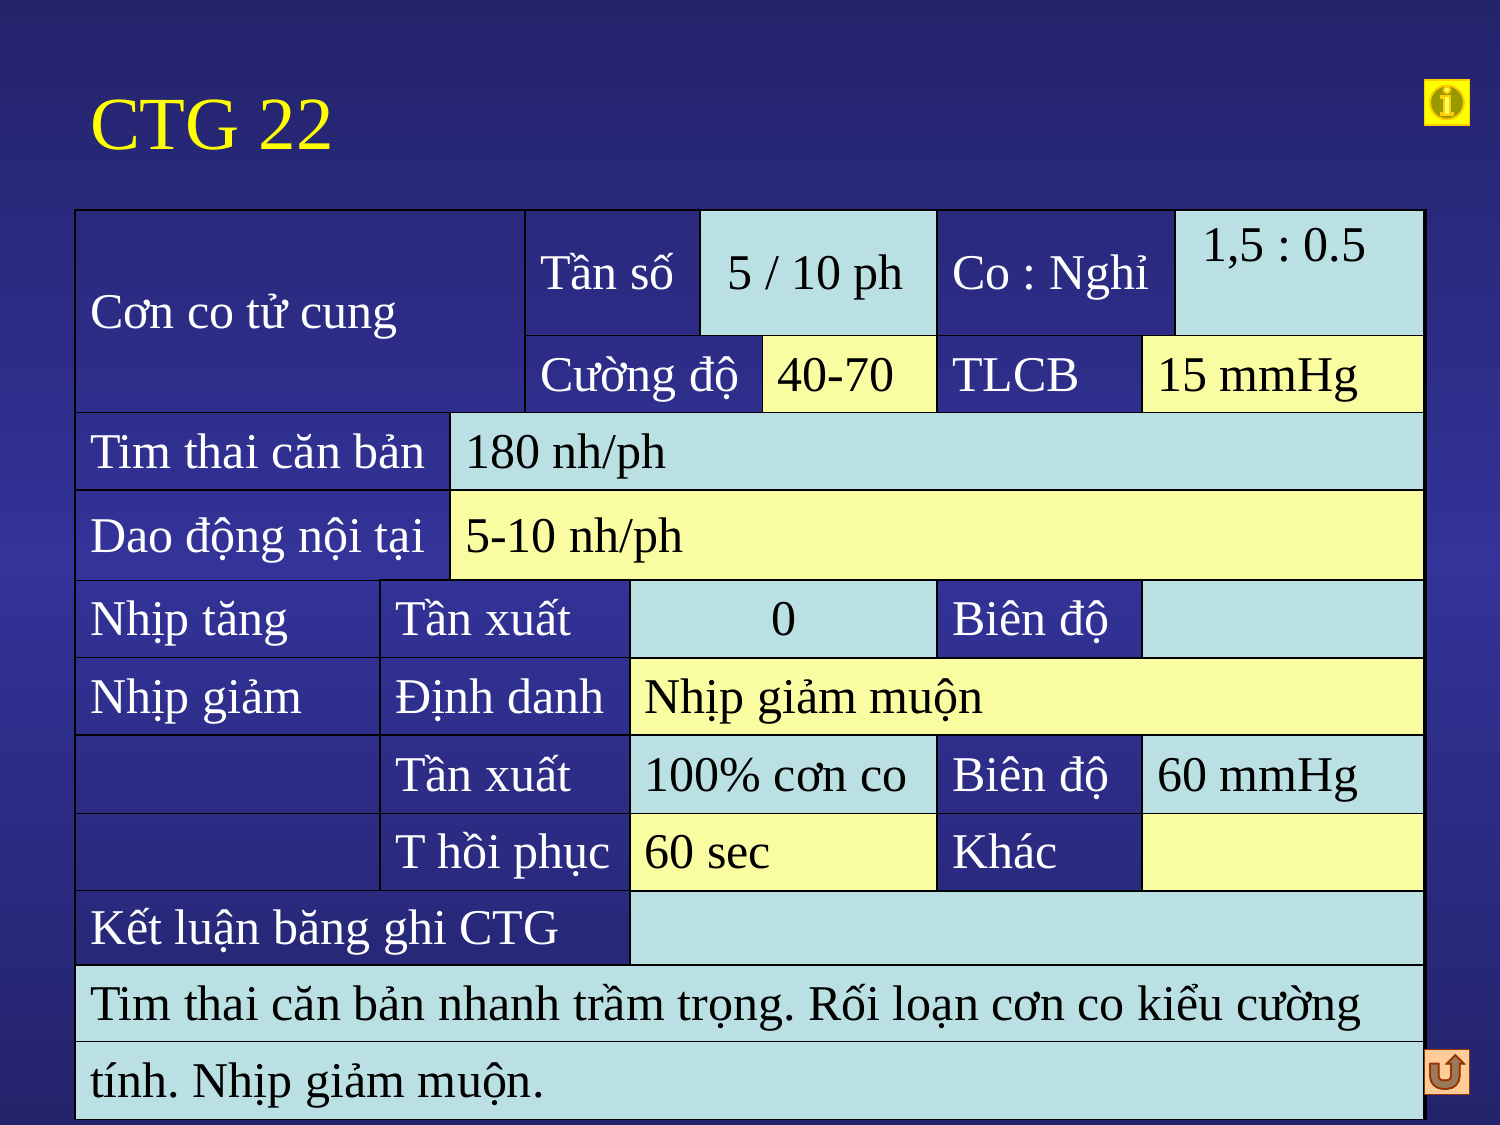

# CTG 22

| Cơn co tử cung |  |  | Tần số |  | 5 / 10 ph |  | Co : Nghỉ |  | 1,5 : 0.5 |
| --- | --- | --- | --- | --- | --- | --- | --- | --- | --- |
|  |  |  | Cường độ |  |  | 40-70 | TLCB | 15 mmHg |  |
| Tim thai căn bản |  | 180 nh/ph |  |  |  |  |  |  |  |
| Dao động nội tại |  | 5-10 nh/ph |  |  |  |  |  |  |  |
| Nhịp tăng | Tần xuất |  |  | 0 |  |  | Biên độ |  |  |
| Nhịp giảm | Định danh |  |  | Nhịp giảm muộn |  |  |  |  |  |
|  | Tần xuất |  |  | 100% cơn co |  |  | Biên độ | 60 mmHg |  |
|  | T hồi phục |  |  | 60 sec |  |  | Khác |  |  |
| Kết luận băng ghi CTG |  |  |  |  |  |  |  |  |  |
| Tim thai căn bản nhanh trầm trọng. Rối loạn cơn co kiểu cường |  |  |  |  |  |  |  |  |  |
| tính. Nhịp giảm muộn. |  |  |  |  |  |  |  |  |  |